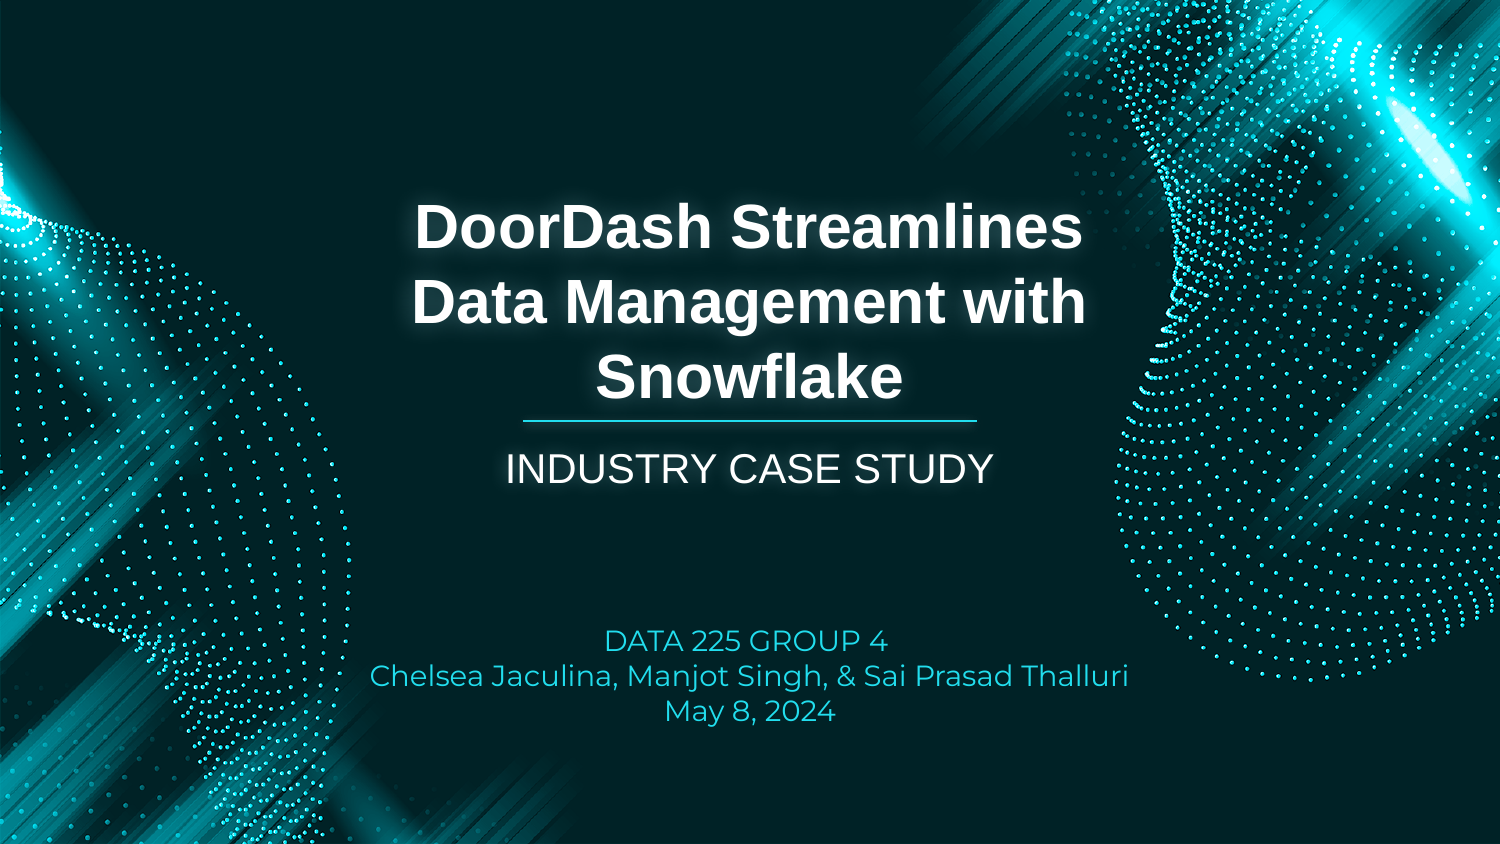

# DoorDash Streamlines Data Management with Snowflake
INDUSTRY CASE STUDY
DATA 225 GROUP 4
Chelsea Jaculina, Manjot Singh, & Sai Prasad Thalluri
May 8, 2024